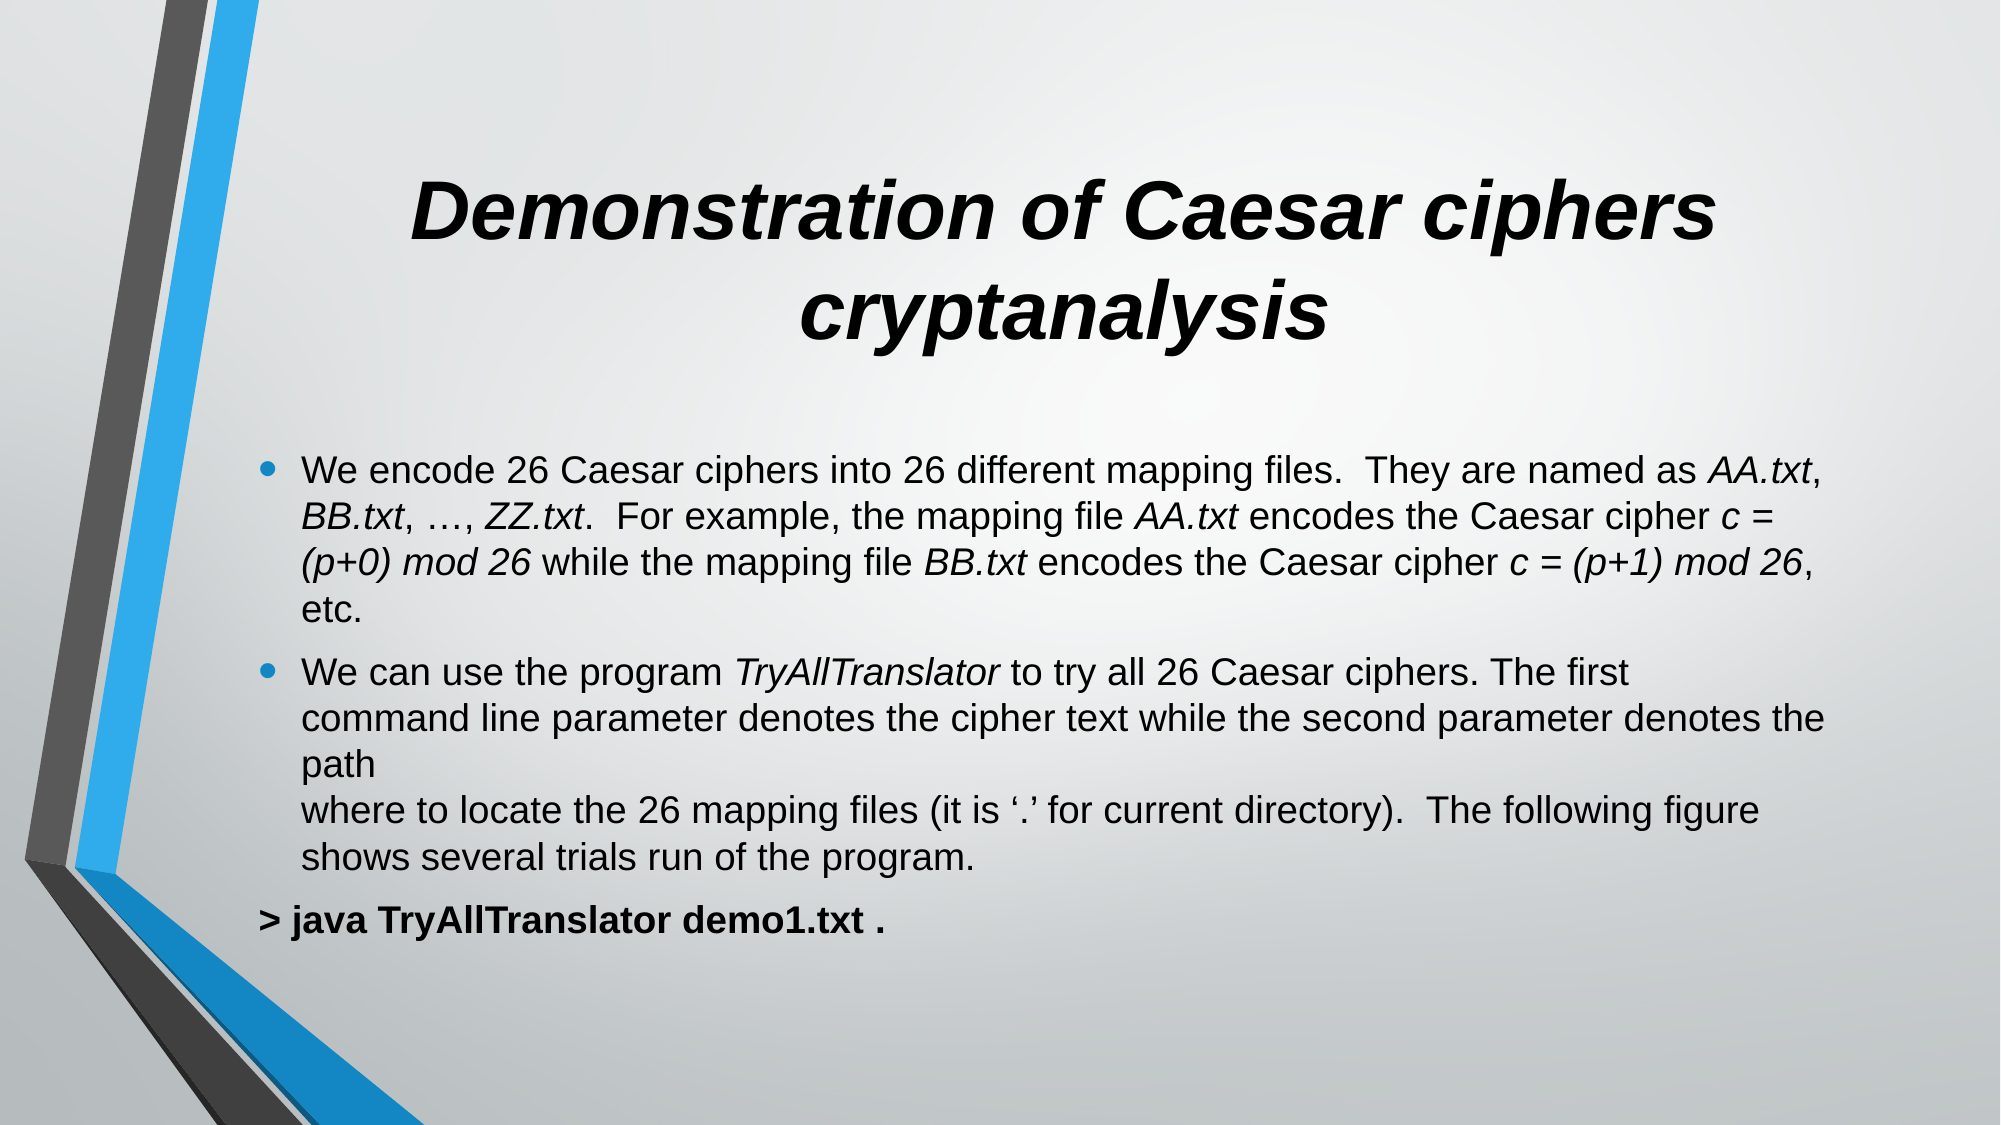

# Demonstration of Caesar ciphers cryptanalysis
We encode 26 Caesar ciphers into 26 different mapping files.  They are named as AA.txt, BB.txt, …, ZZ.txt.  For example, the mapping file AA.txt encodes the Caesar cipher c = (p+0) mod 26 while the mapping file BB.txt encodes the Caesar cipher c = (p+1) mod 26, etc.
We can use the program TryAllTranslator to try all 26 Caesar ciphers. The first
command line parameter denotes the cipher text while the second parameter denotes the path
where to locate the 26 mapping files (it is ‘.’ for current directory).  The following figure
shows several trials run of the program.
> java TryAllTranslator demo1.txt .